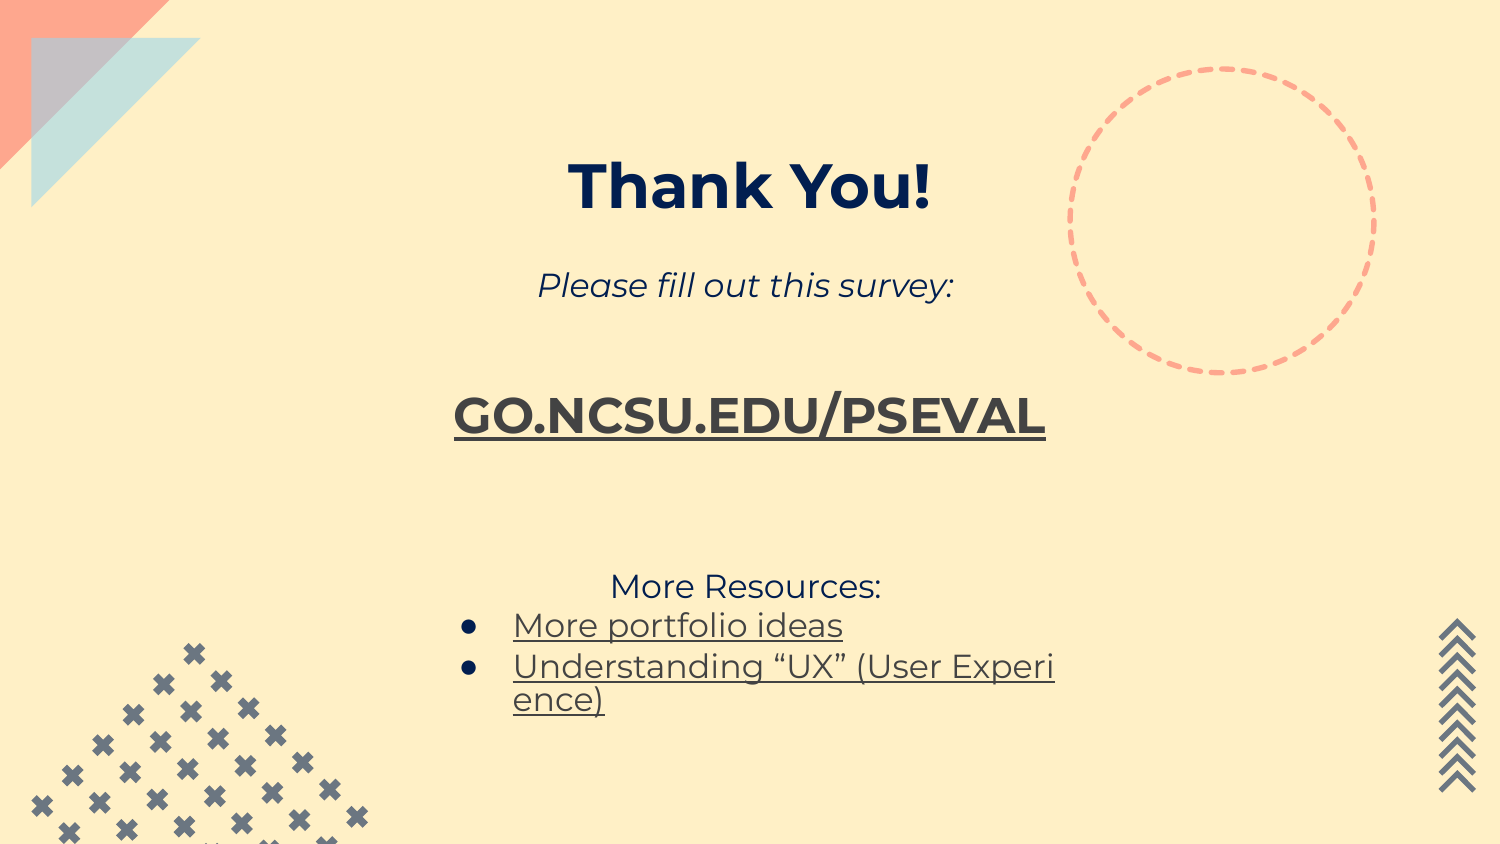

# Thank You!
Please fill out this survey:

GO.NCSU.EDU/PSEVAL

More Resources:
More portfolio ideas
Understanding “UX” (User Experience)